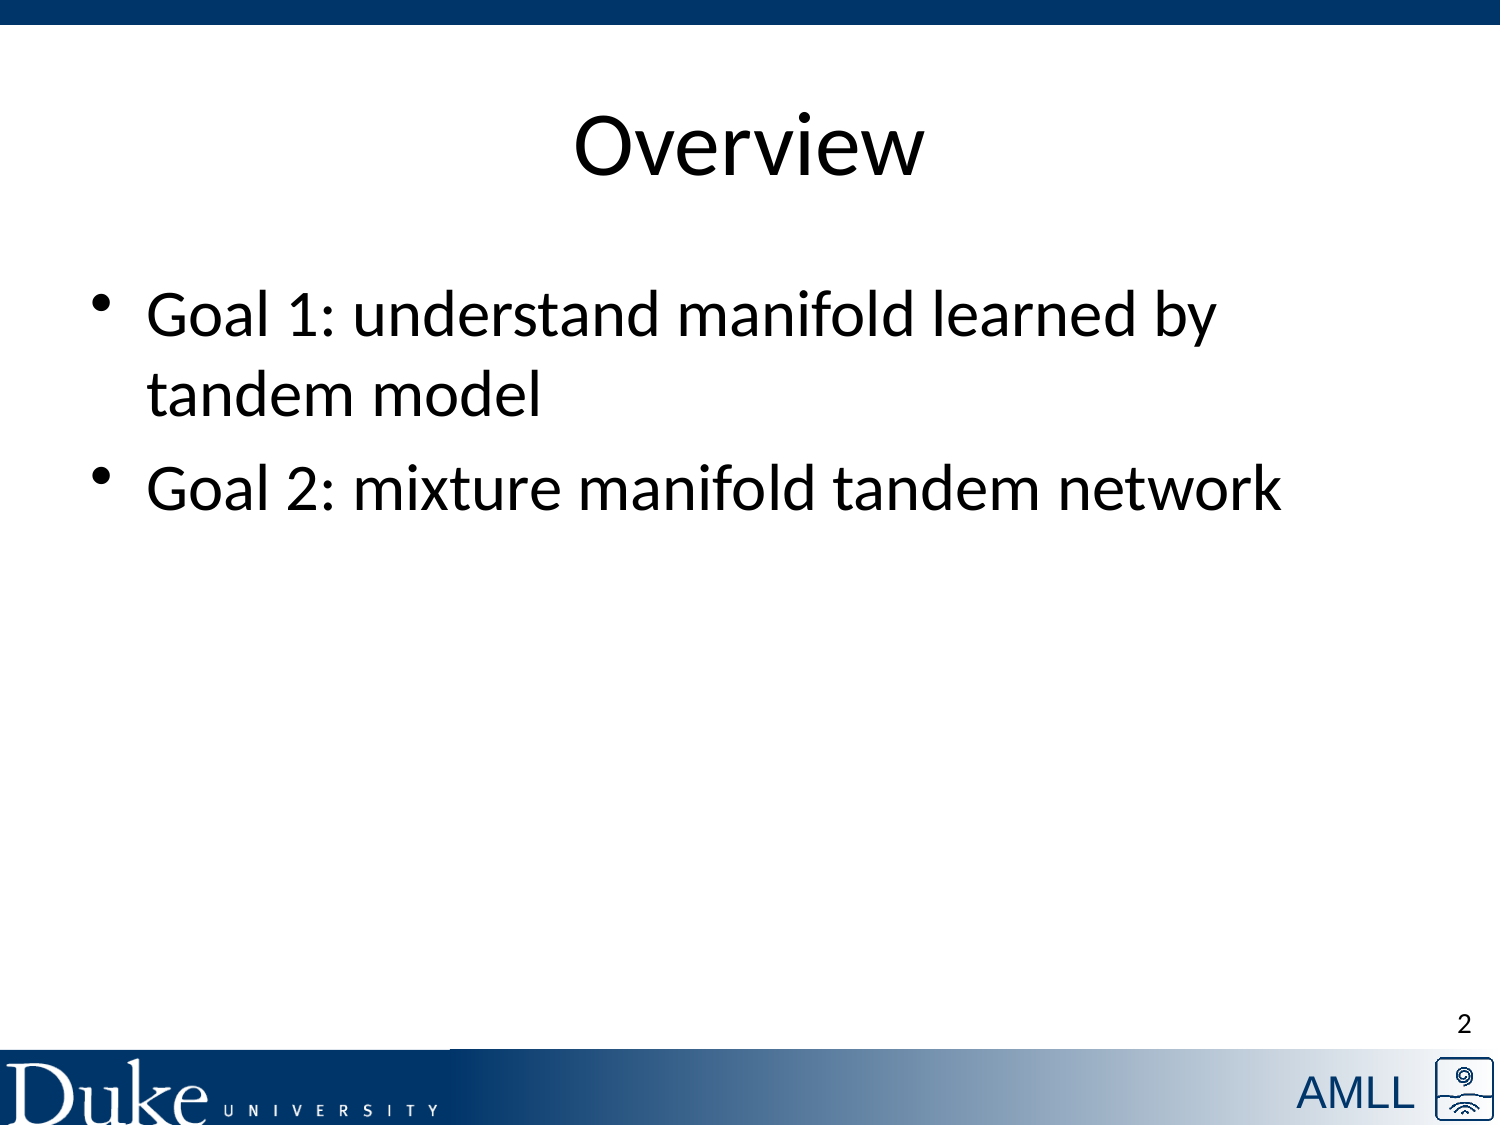

# Overview
Goal 1: understand manifold learned by tandem model
Goal 2: mixture manifold tandem network
2